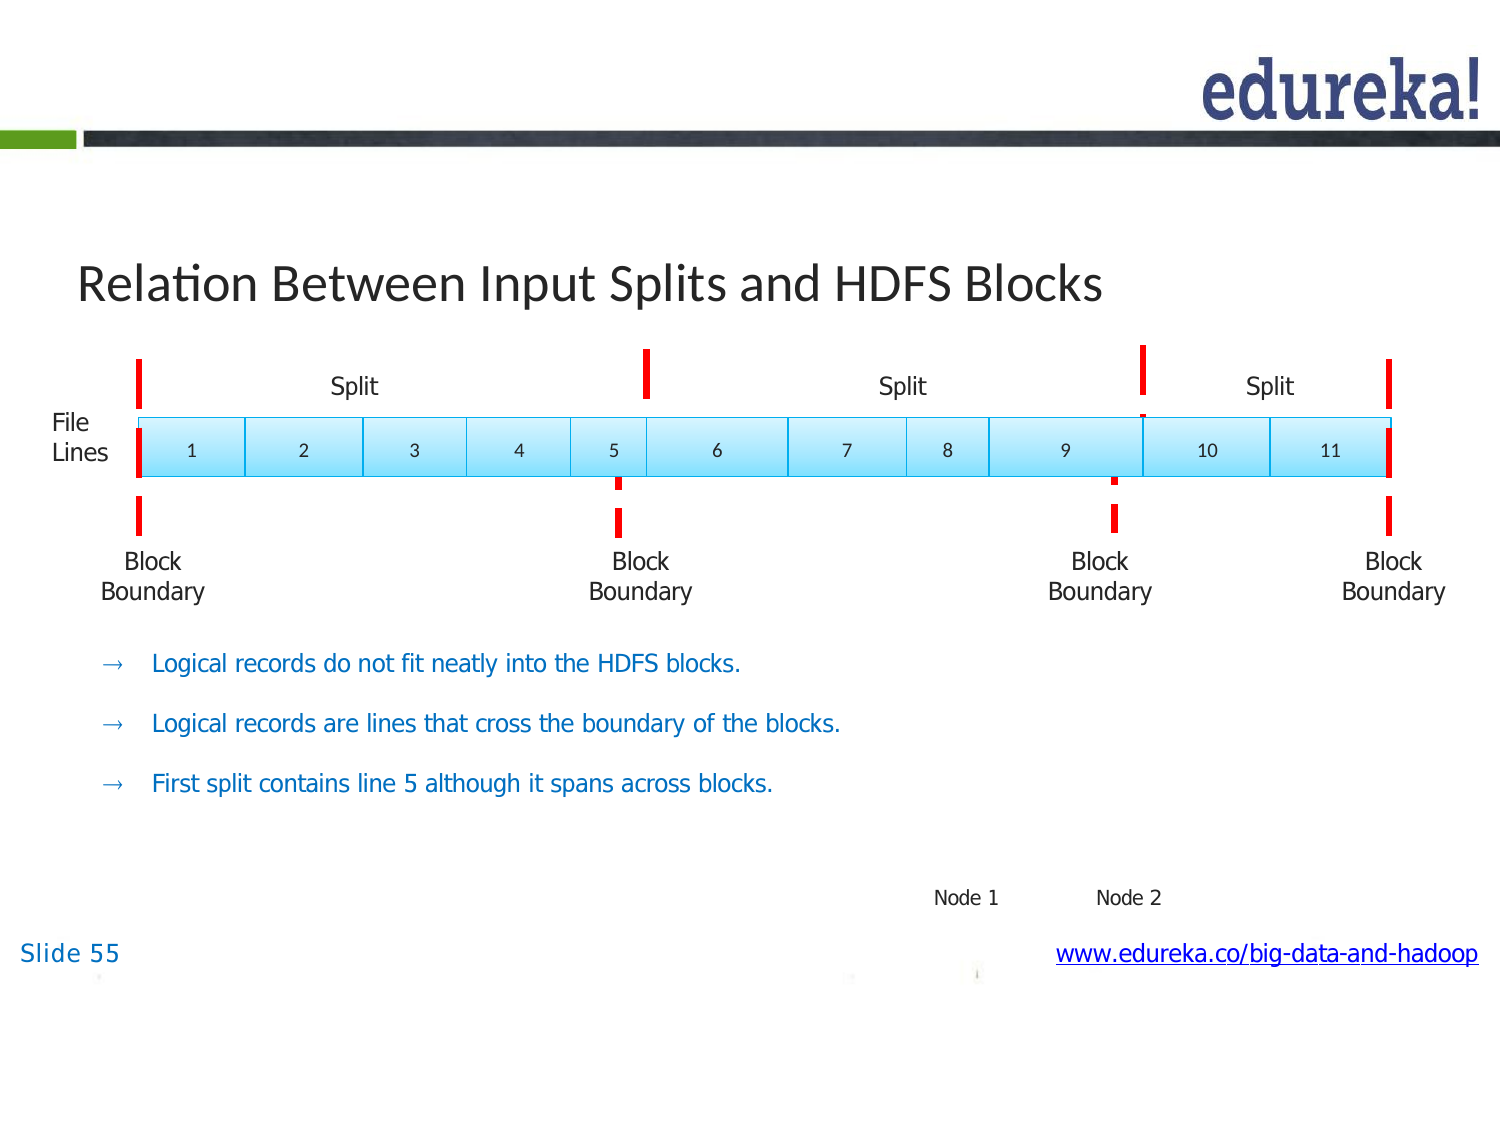

# Relation Between Input Splits and HDFS Blocks

Split
Split
Split
File Lines

1
2
3
4
5
6
7
8
9
10
11

Block
Boundary
Block
Boundary
Block
Boundary
Block
Boundary
→	Logical records do not fit neatly into the HDFS blocks.
→	Logical records are lines that cross the boundary of the blocks.
→	First split contains line 5 although it spans across blocks.
Node 1
Node 2
Slide 55
www.edureka.co/big-data-and-hadoop